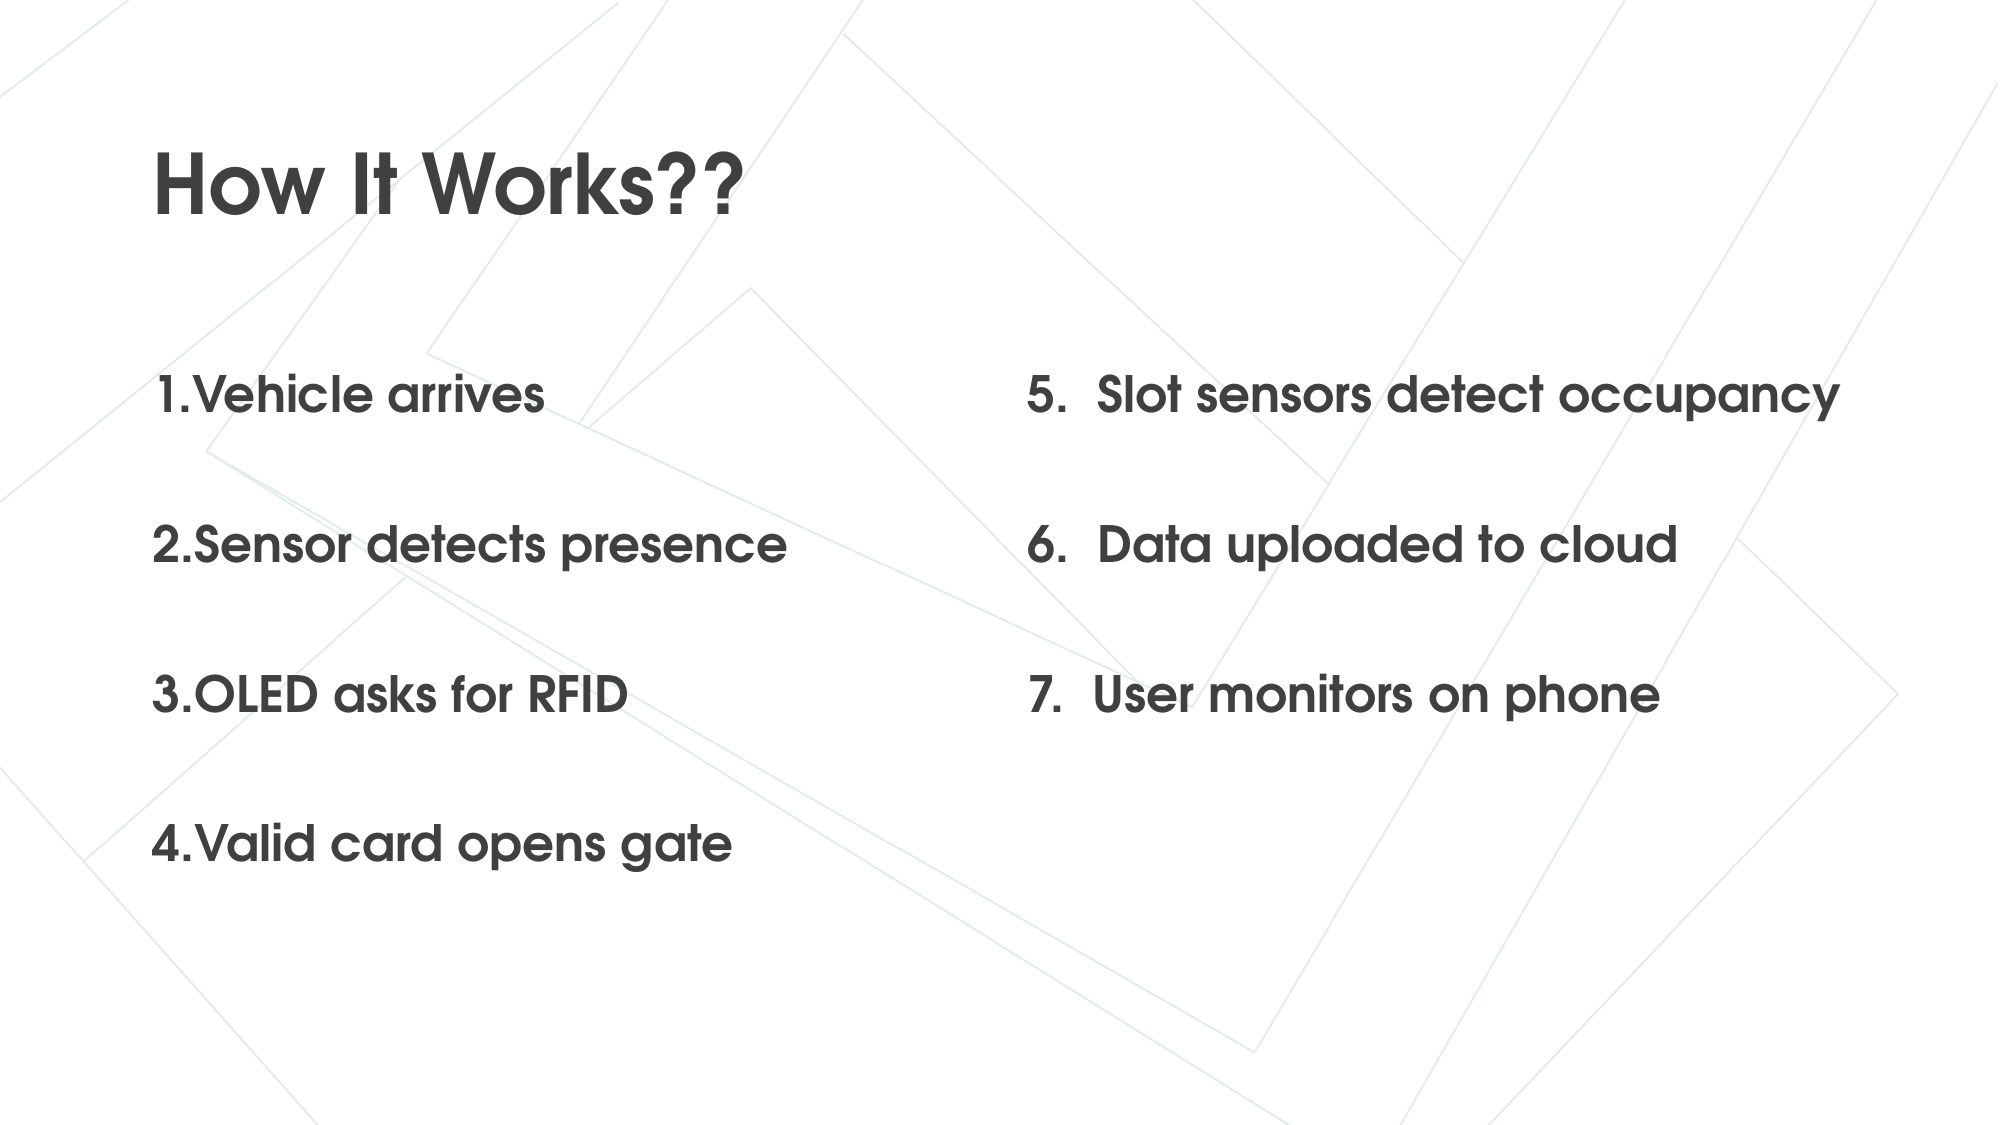

# How It Works??
Vehicle arrives

Sensor detects presence

OLED asks for RFID

Valid card opens gate
5.  Slot sensors detect occupancy

6.  Data uploaded to cloud

7.  User monitors on phone